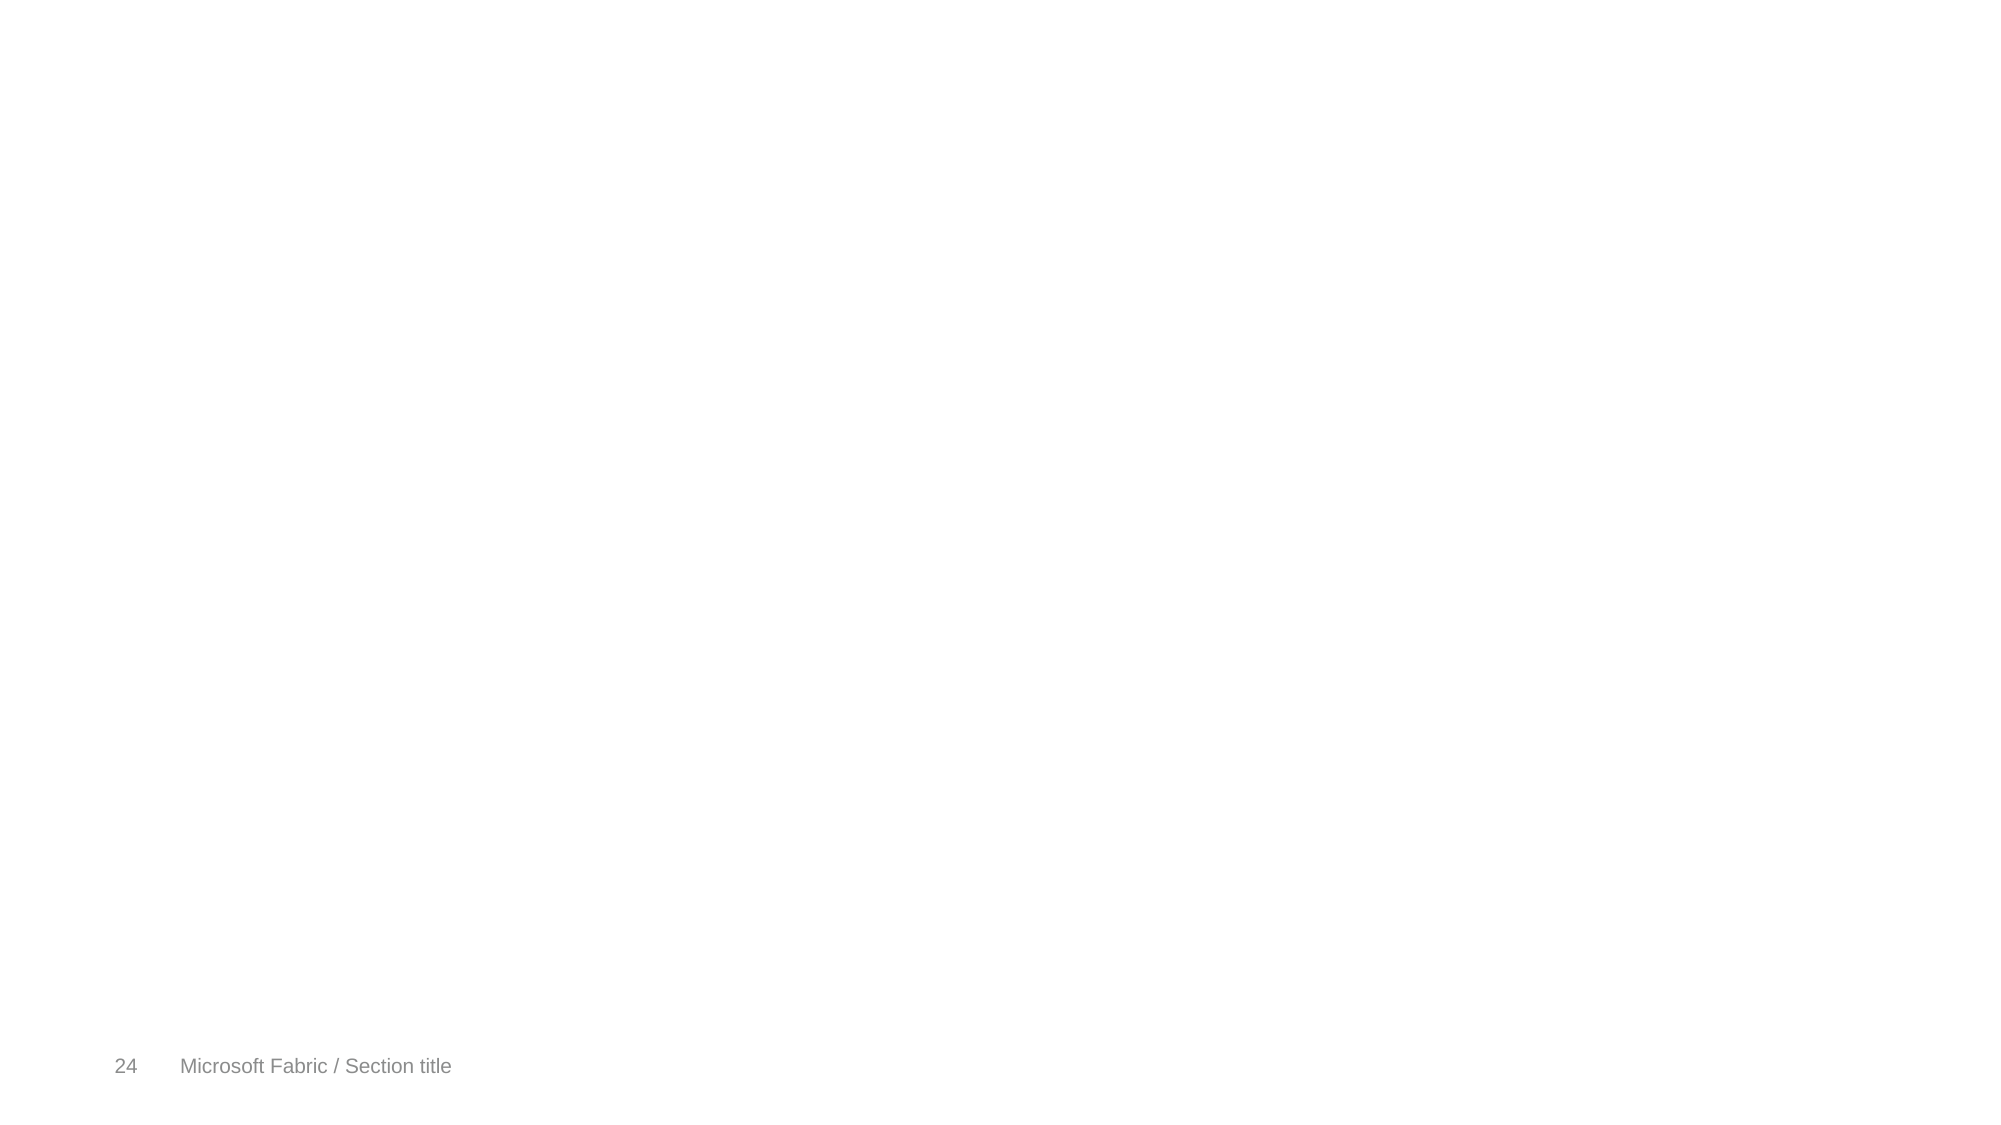

Page title

24
Microsoft Fabric / Section title